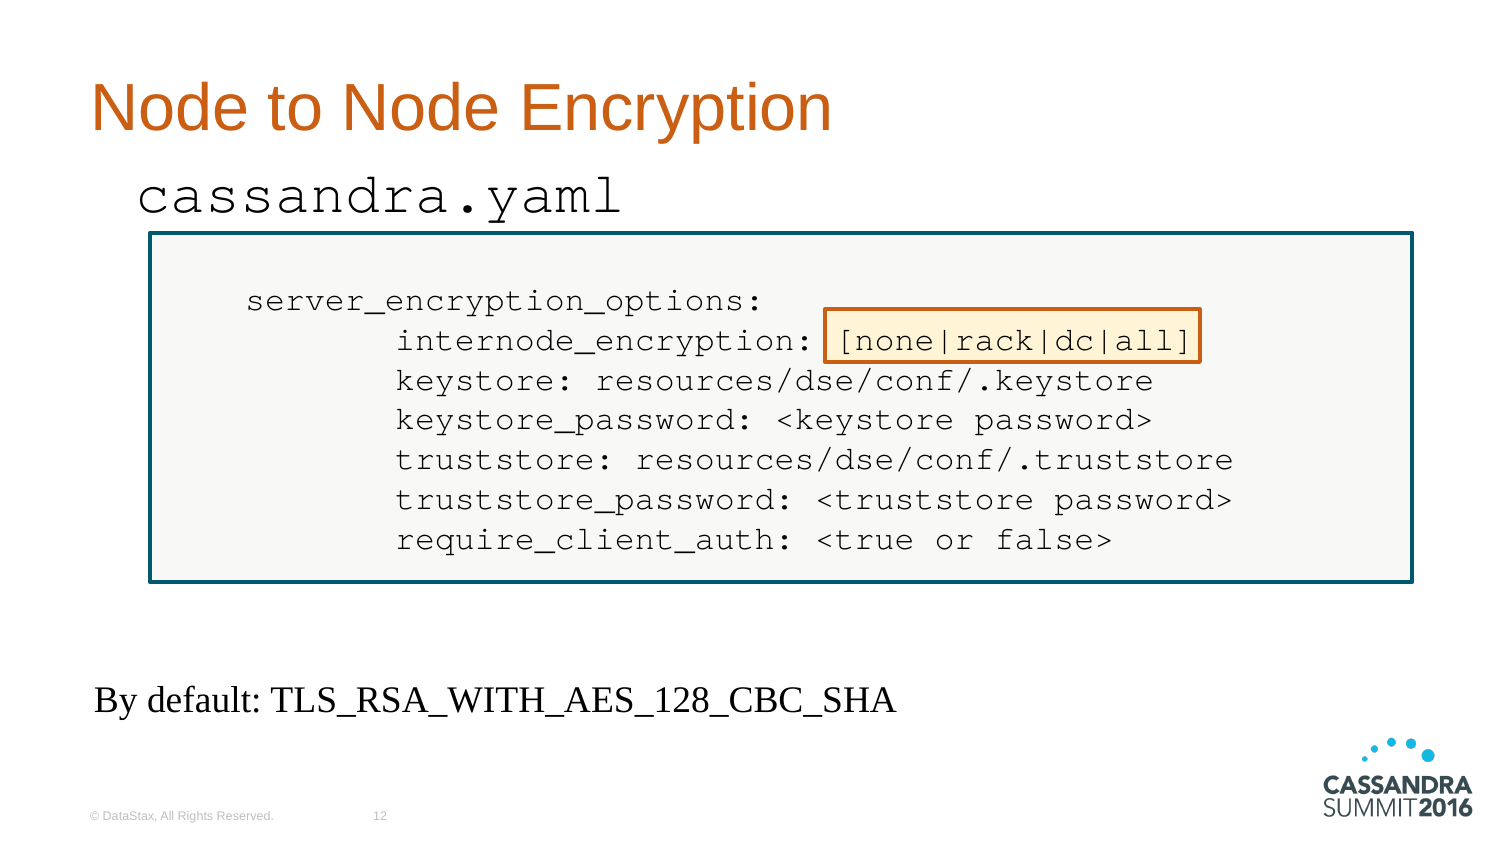

# Node to Node Encryption
cassandra.yaml

server_encryption_options:
	internode_encryption: [none|rack|dc|all]
	keystore: resources/dse/conf/.keystore
	keystore_password: <keystore password>
	truststore: resources/dse/conf/.truststore
	truststore_password: <truststore password>
	require_client_auth: <true or false>

By default: TLS_RSA_WITH_AES_128_CBC_SHA
© DataStax, All Rights Reserved.
12